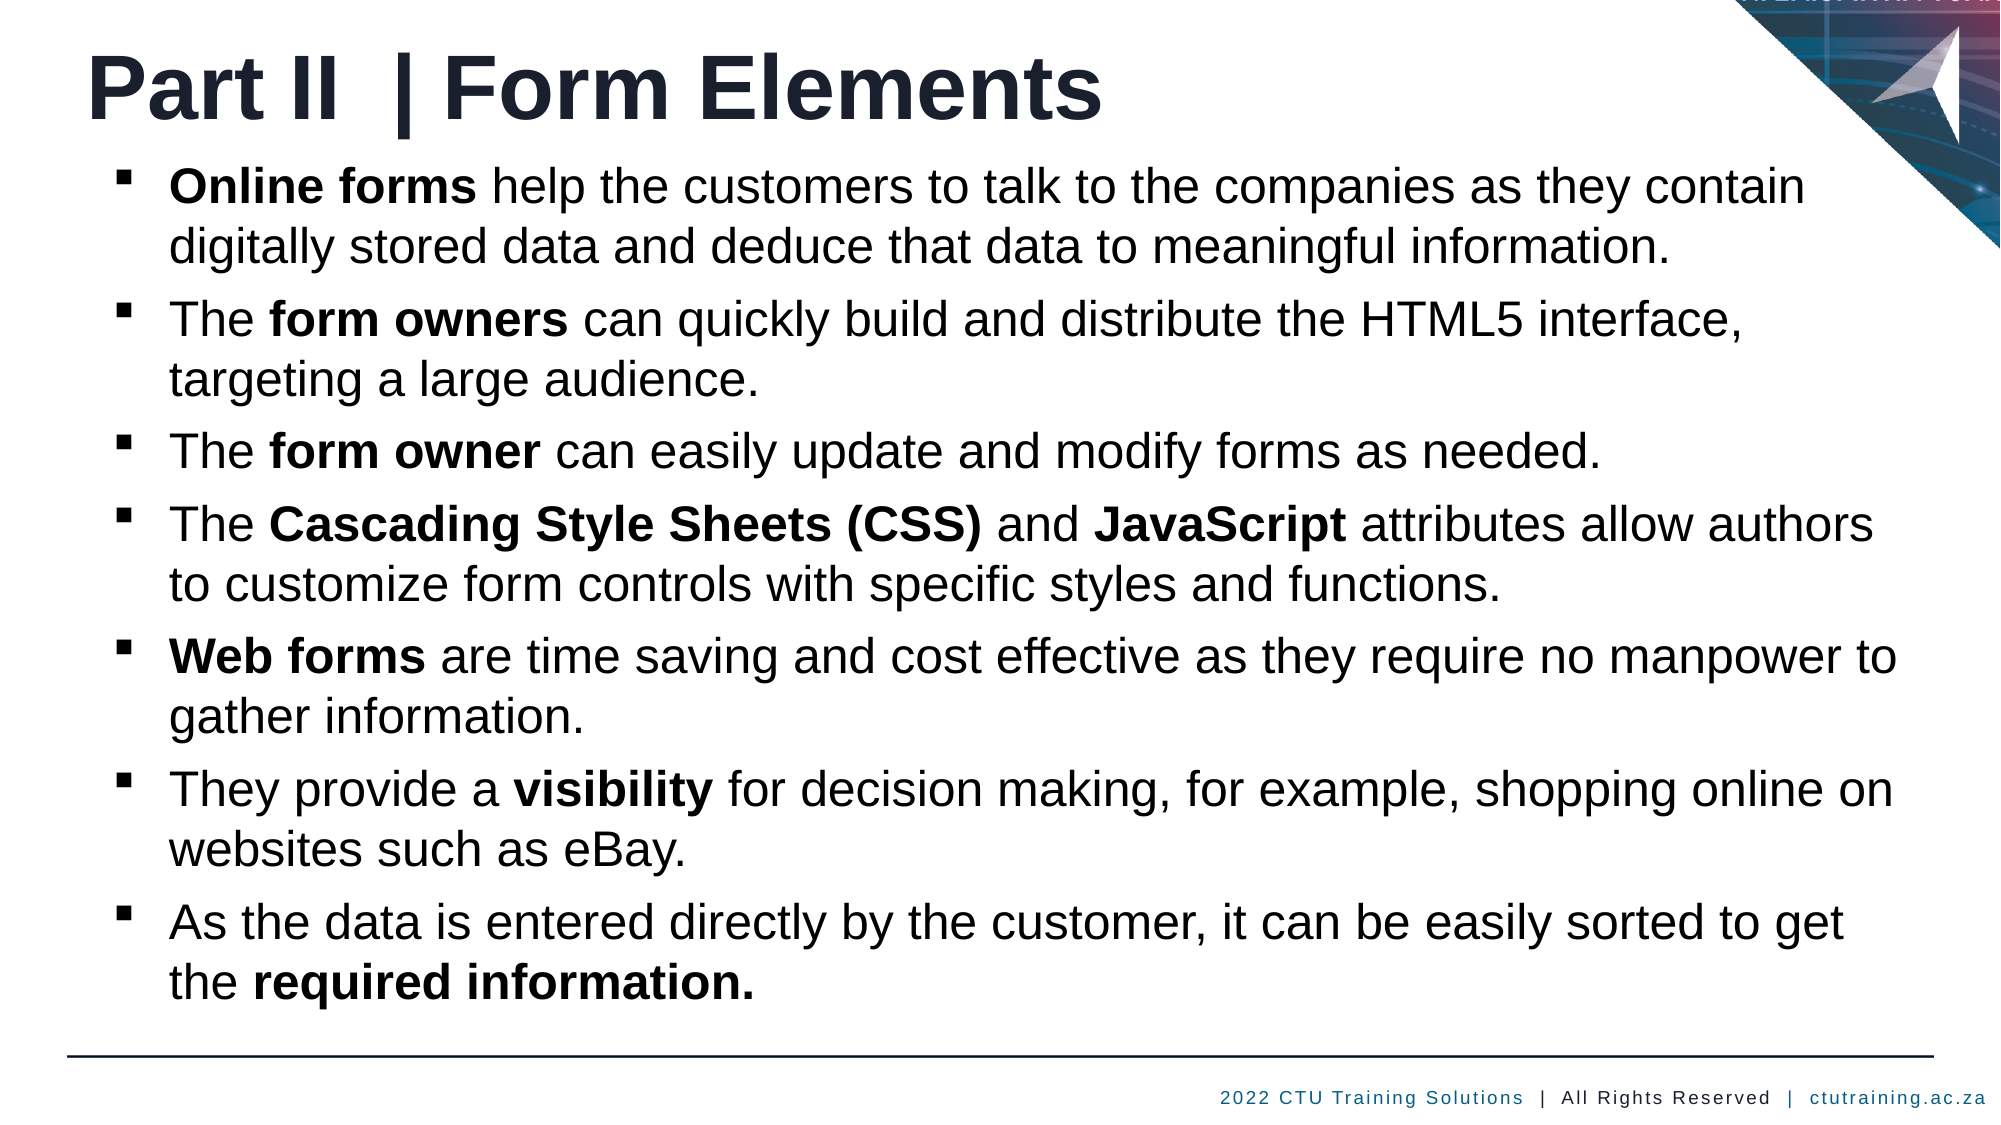

Part II  | Form Elements
Online forms help the customers to talk to the companies as they contain digitally stored data and deduce that data to meaningful information.
The form owners can quickly build and distribute the HTML5 interface, targeting a large audience.
The form owner can easily update and modify forms as needed.
The Cascading Style Sheets (CSS) and JavaScript attributes allow authors to customize form controls with specific styles and functions.
Web forms are time saving and cost effective as they require no manpower to gather information.
They provide a visibility for decision making, for example, shopping online on websites such as eBay.
As the data is entered directly by the customer, it can be easily sorted to get the required information.
Main Heading  |  Subheading
2020 CTU Training Solutions  |  All Rights Reserved  |  ctutraining.ac.za
2022 CTU Training Solutions  |  All Rights Reserved  |  ctutraining.ac.za